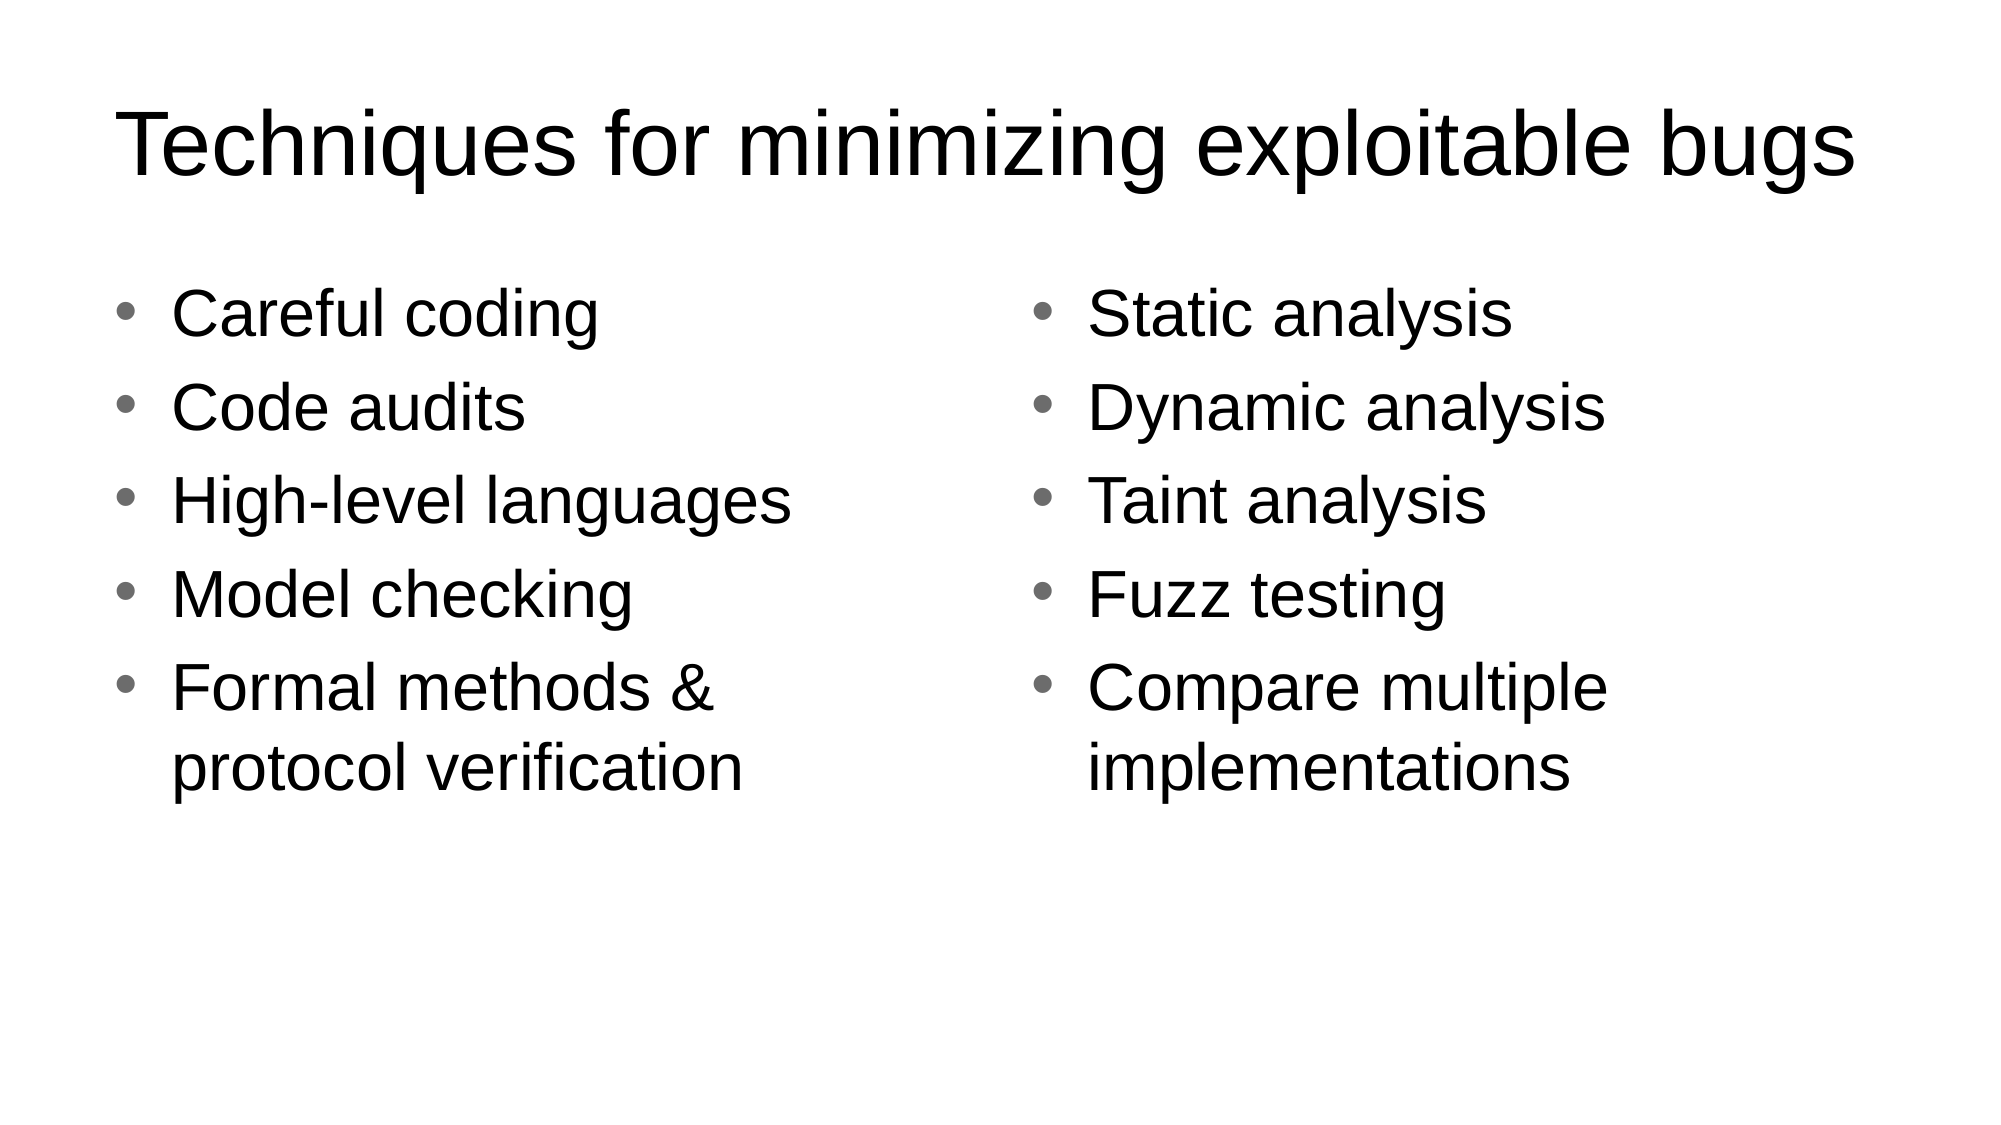

# Techniques for minimizing exploitable bugs
Careful coding
Code audits
High-level languages
Model checking
Formal methods & protocol verification

Static analysis
Dynamic analysis
Taint analysis
Fuzz testing
Compare multiple implementations